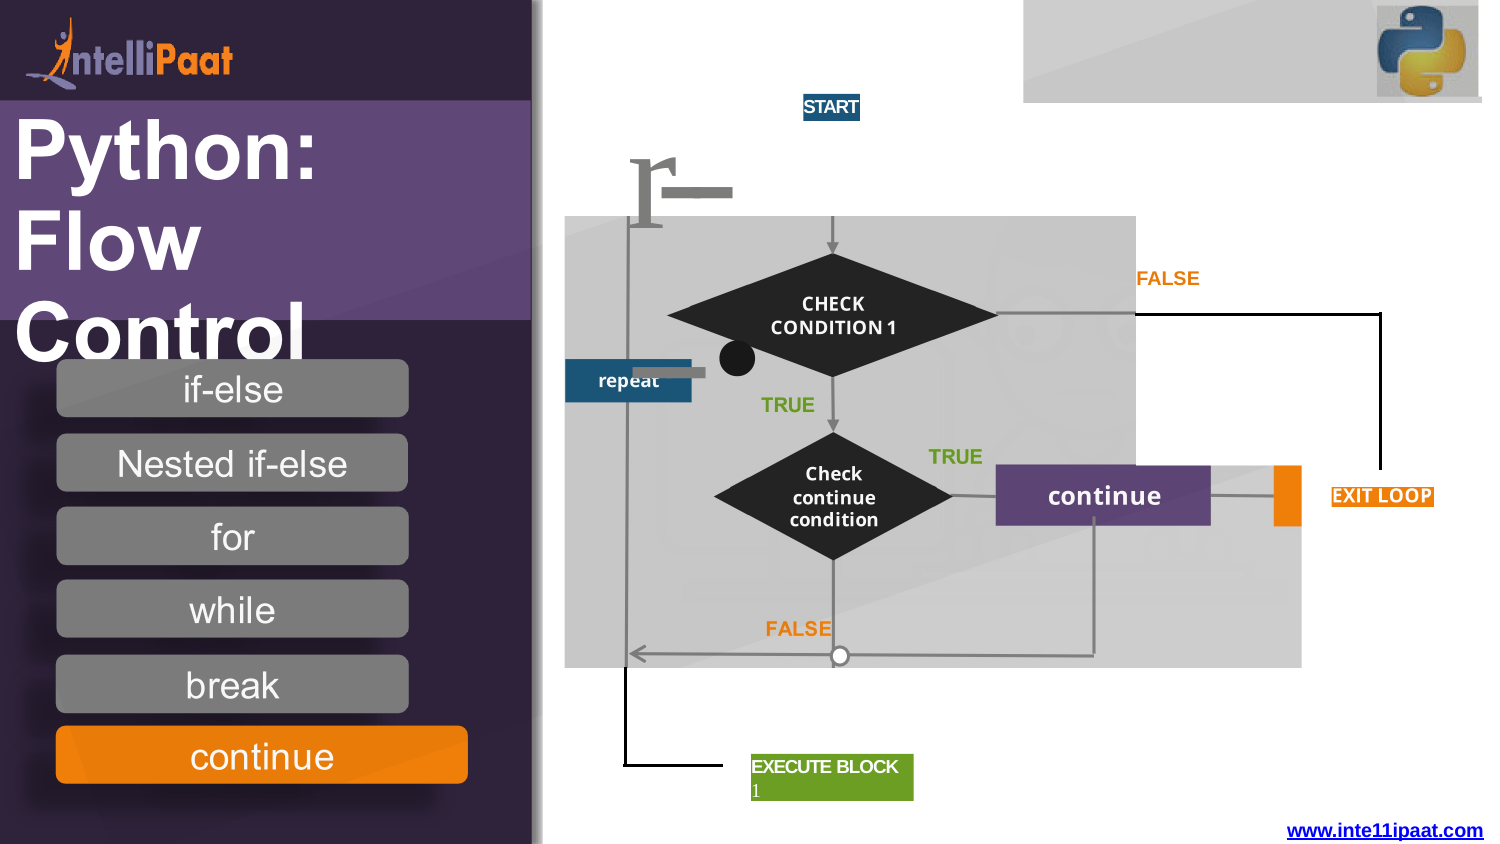

# r-- --•
START

FALSE

EXECUTE BLOCK 1

www.inte11ipaat.com